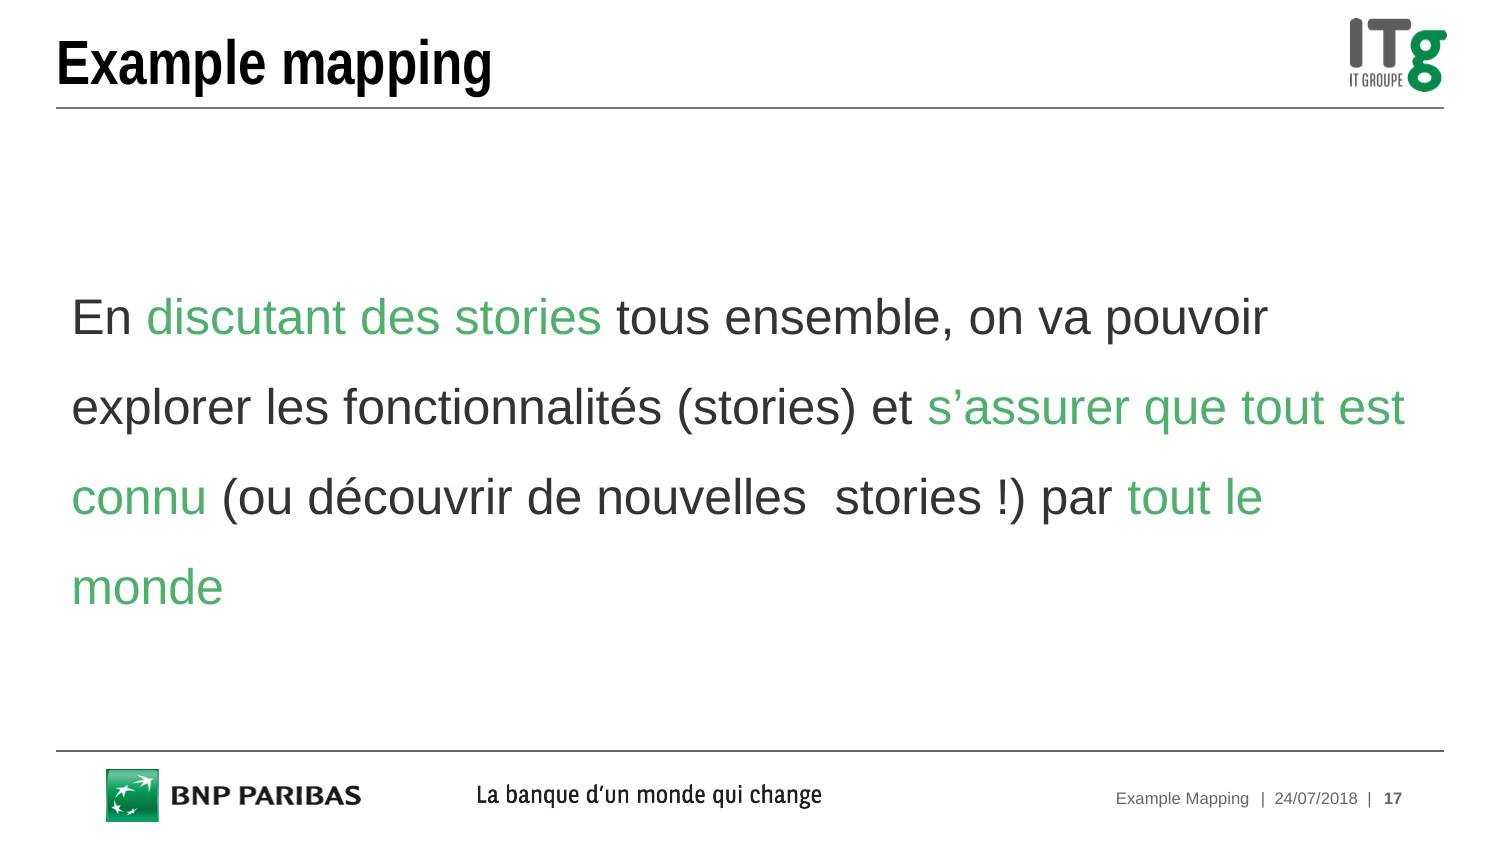

# Example mapping
En discutant des stories tous ensemble, on va pouvoir explorer les fonctionnalités (stories) et s’assurer que tout est connu (ou découvrir de nouvelles  stories !) par tout le monde
Example Mapping
|  24/07/2018  |
17